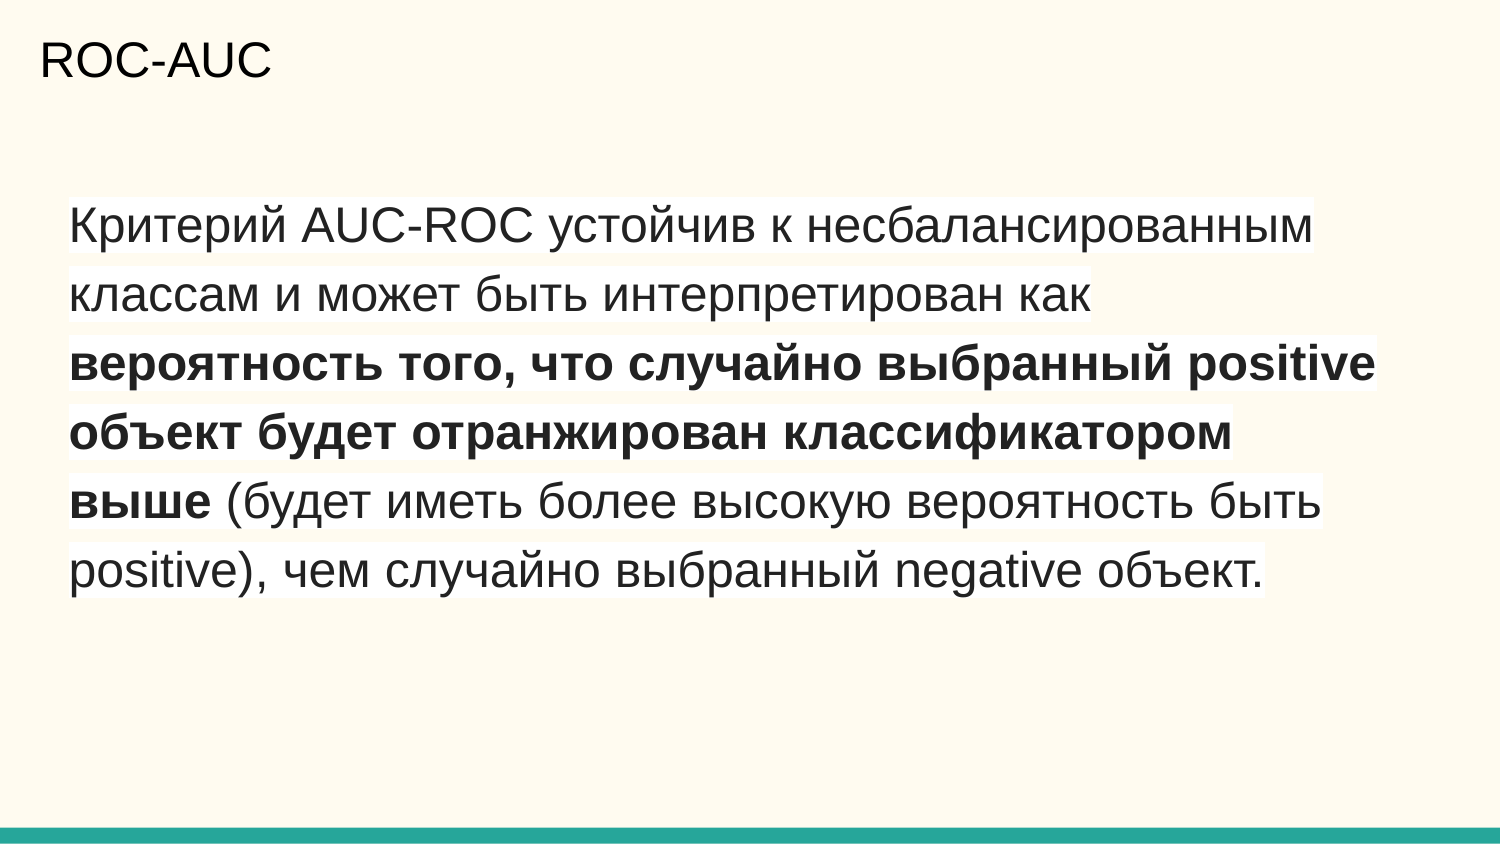

# ROC-AUC
Критерий AUC-ROC устойчив к несбалансированным классам и может быть интерпретирован как вероятность того, что случайно выбранный positive объект будет отранжирован классификатором выше (будет иметь более высокую вероятность быть positive), чем случайно выбранный negative объект.